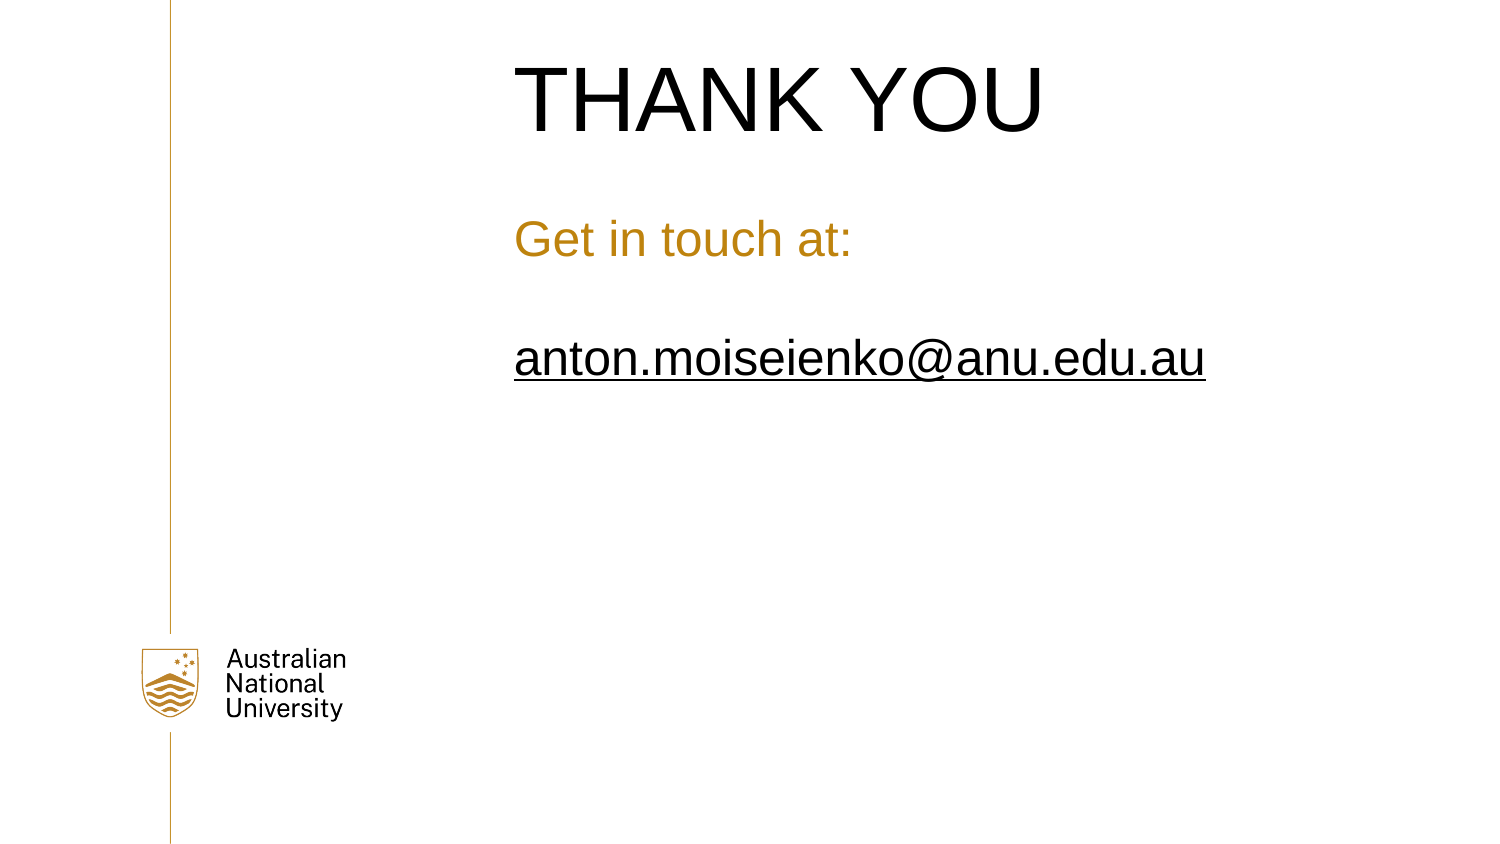

Thank you
Get in touch at:
anton.moiseienko@anu.edu.au